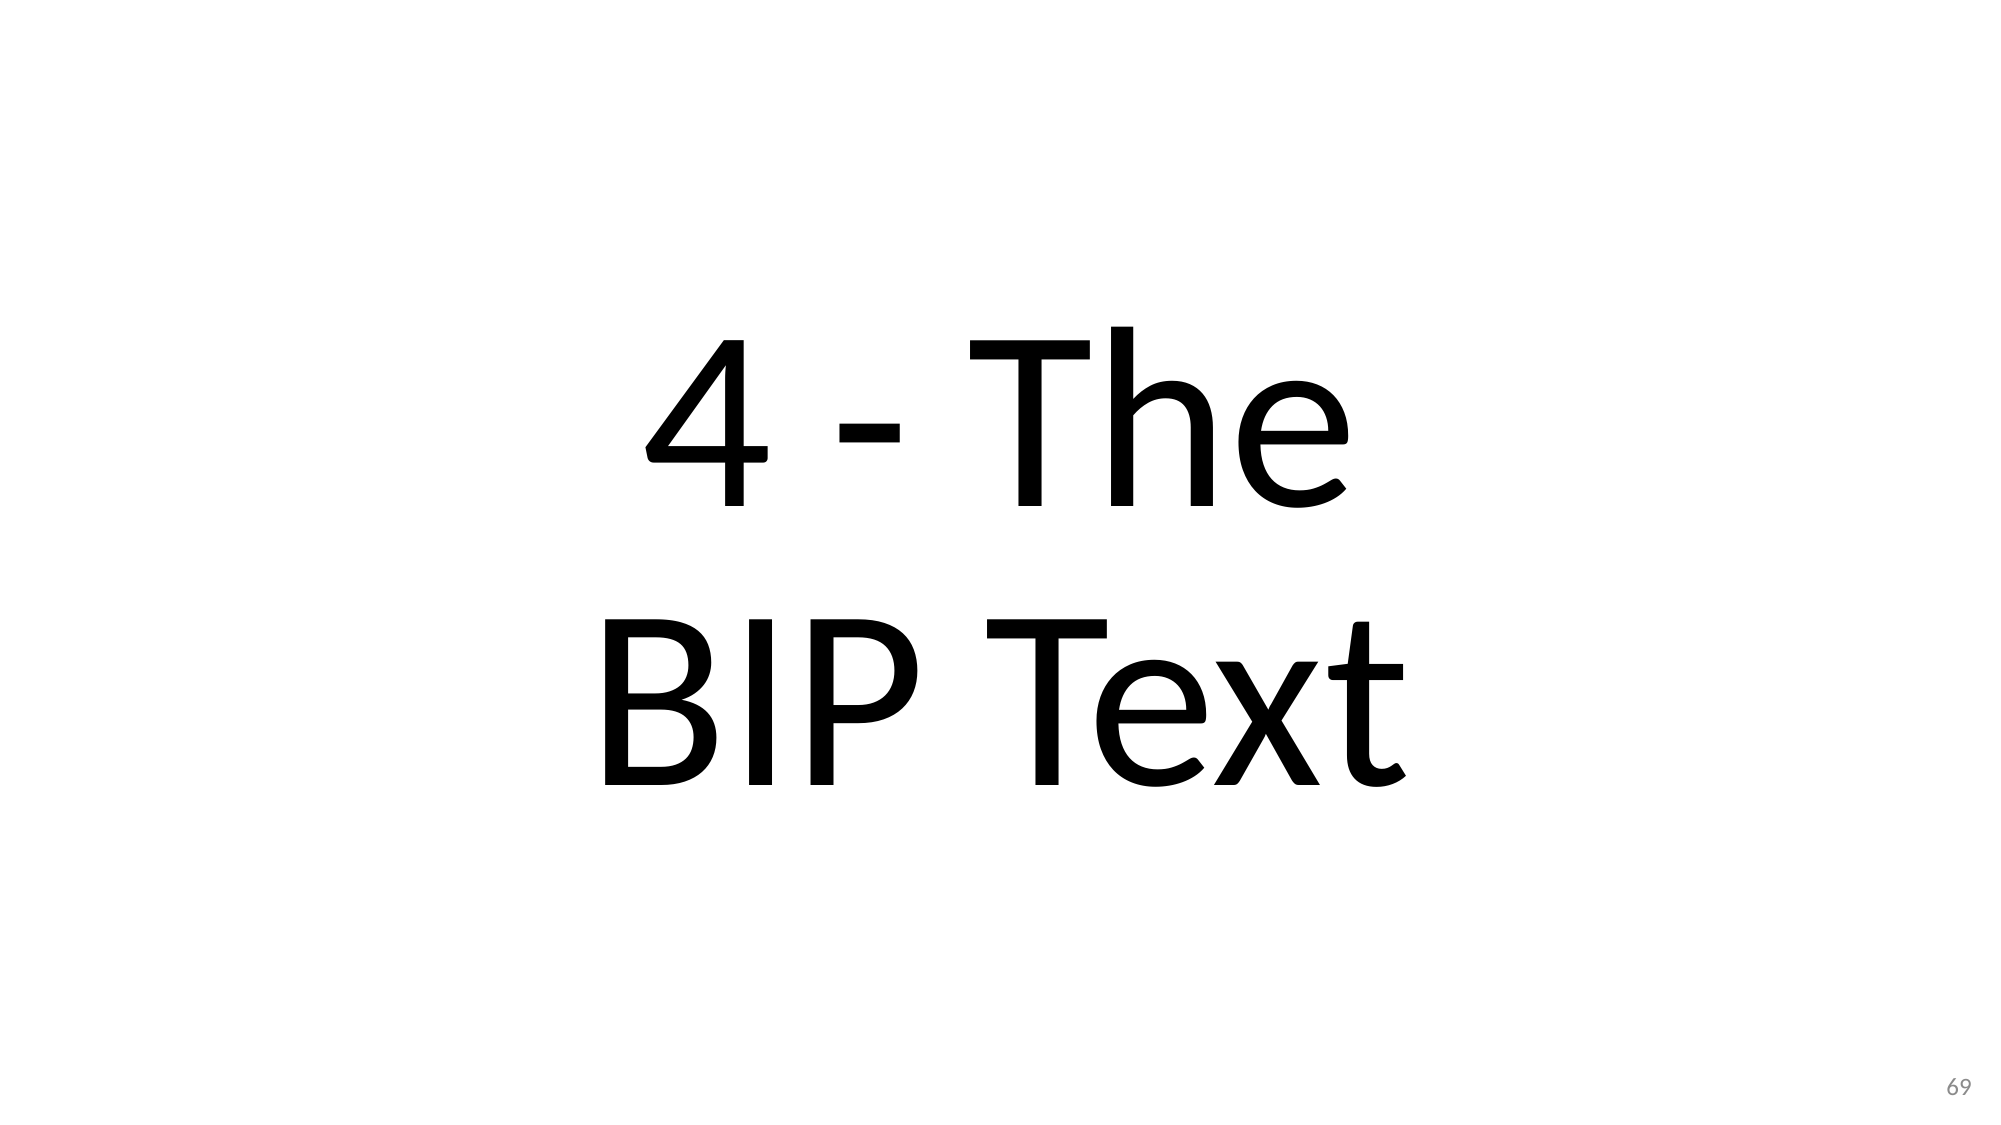

# 4 - The BIP Text
69